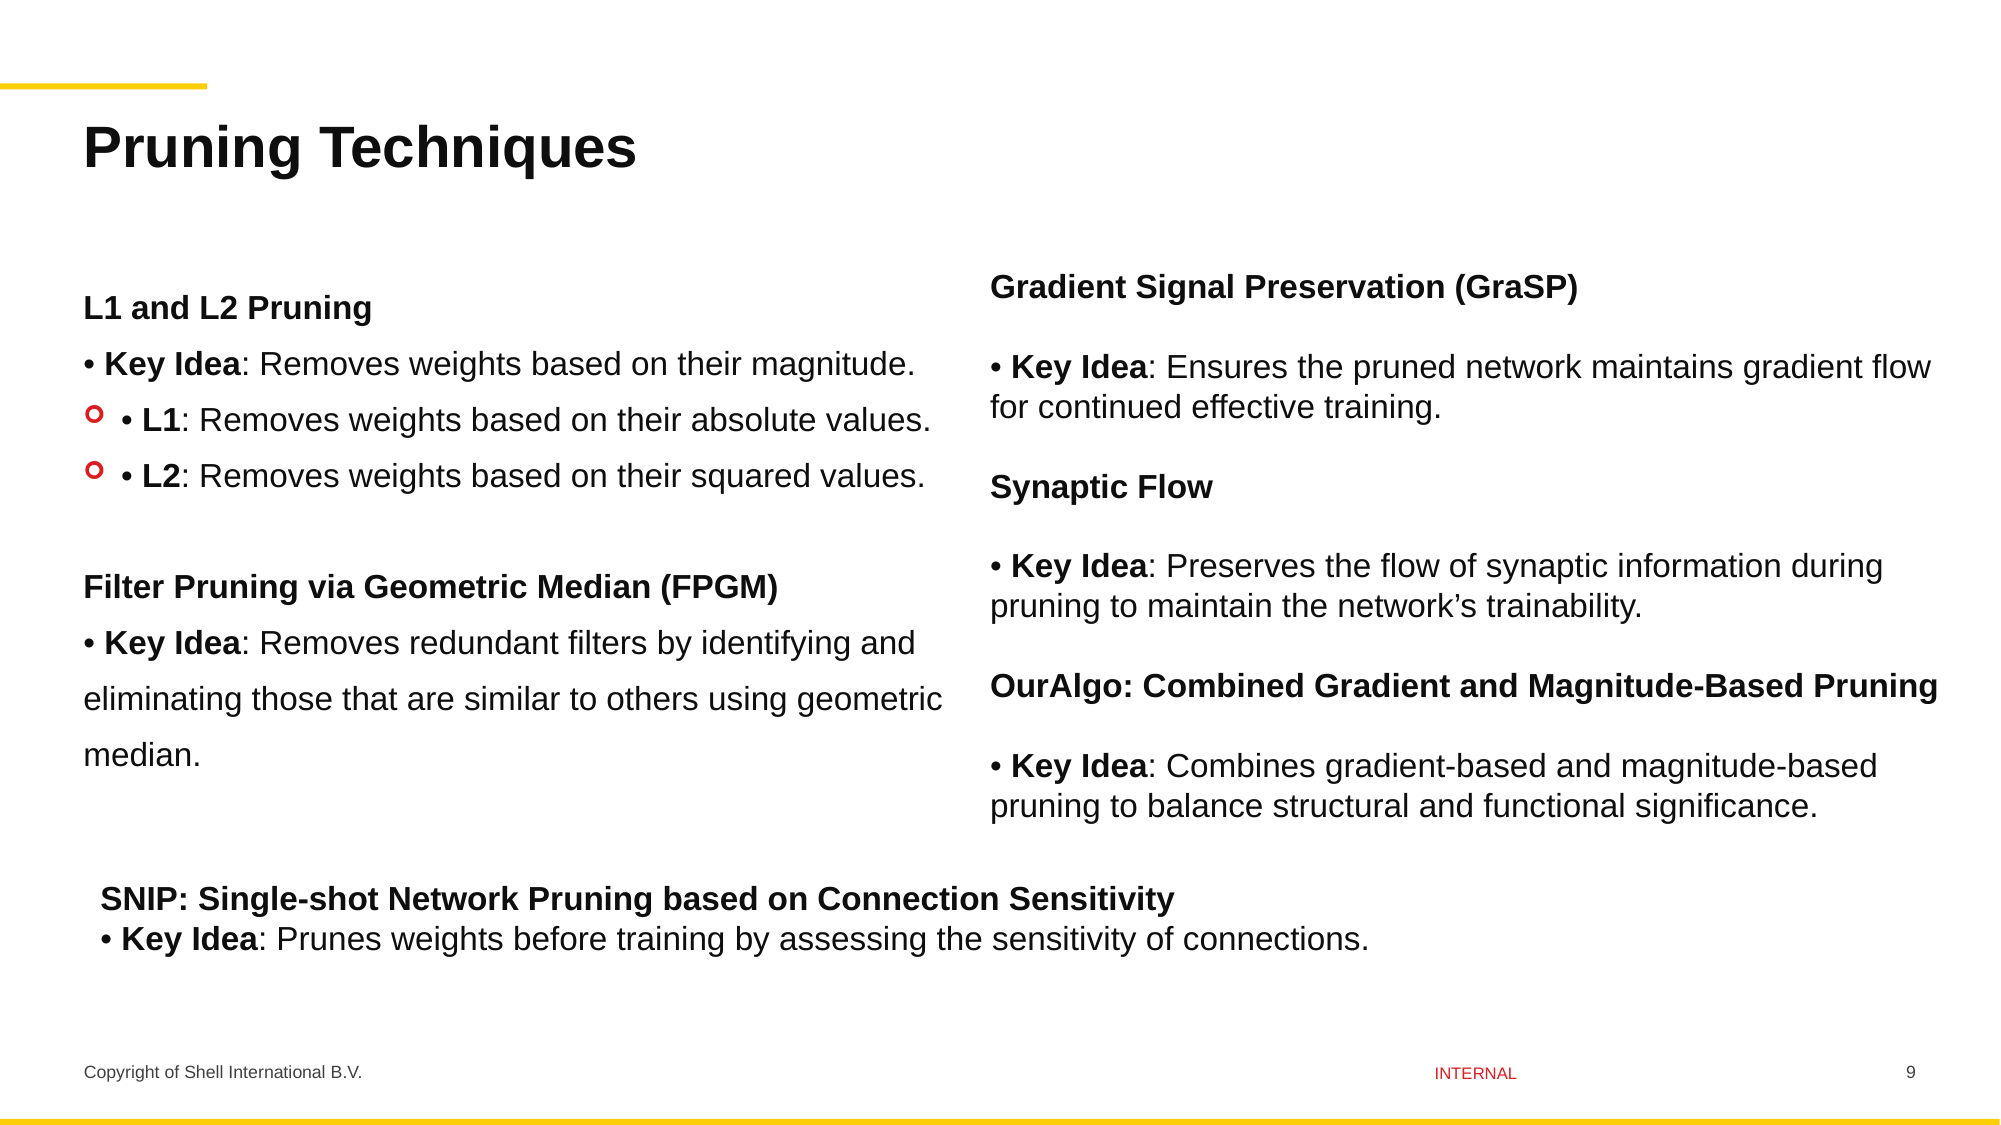

# Pruning Techniques
Gradient Signal Preservation (GraSP)
• Key Idea: Ensures the pruned network maintains gradient flow for continued effective training.
Synaptic Flow

• Key Idea: Preserves the flow of synaptic information during pruning to maintain the network’s trainability.

OurAlgo: Combined Gradient and Magnitude-Based Pruning

• Key Idea: Combines gradient-based and magnitude-based pruning to balance structural and functional significance.
L1 and L2 Pruning
• Key Idea: Removes weights based on their magnitude.
• L1: Removes weights based on their absolute values.
• L2: Removes weights based on their squared values.
Filter Pruning via Geometric Median (FPGM)
• Key Idea: Removes redundant filters by identifying and eliminating those that are similar to others using geometric median.

SNIP: Single-shot Network Pruning based on Connection Sensitivity
• Key Idea: Prunes weights before training by assessing the sensitivity of connections.

9